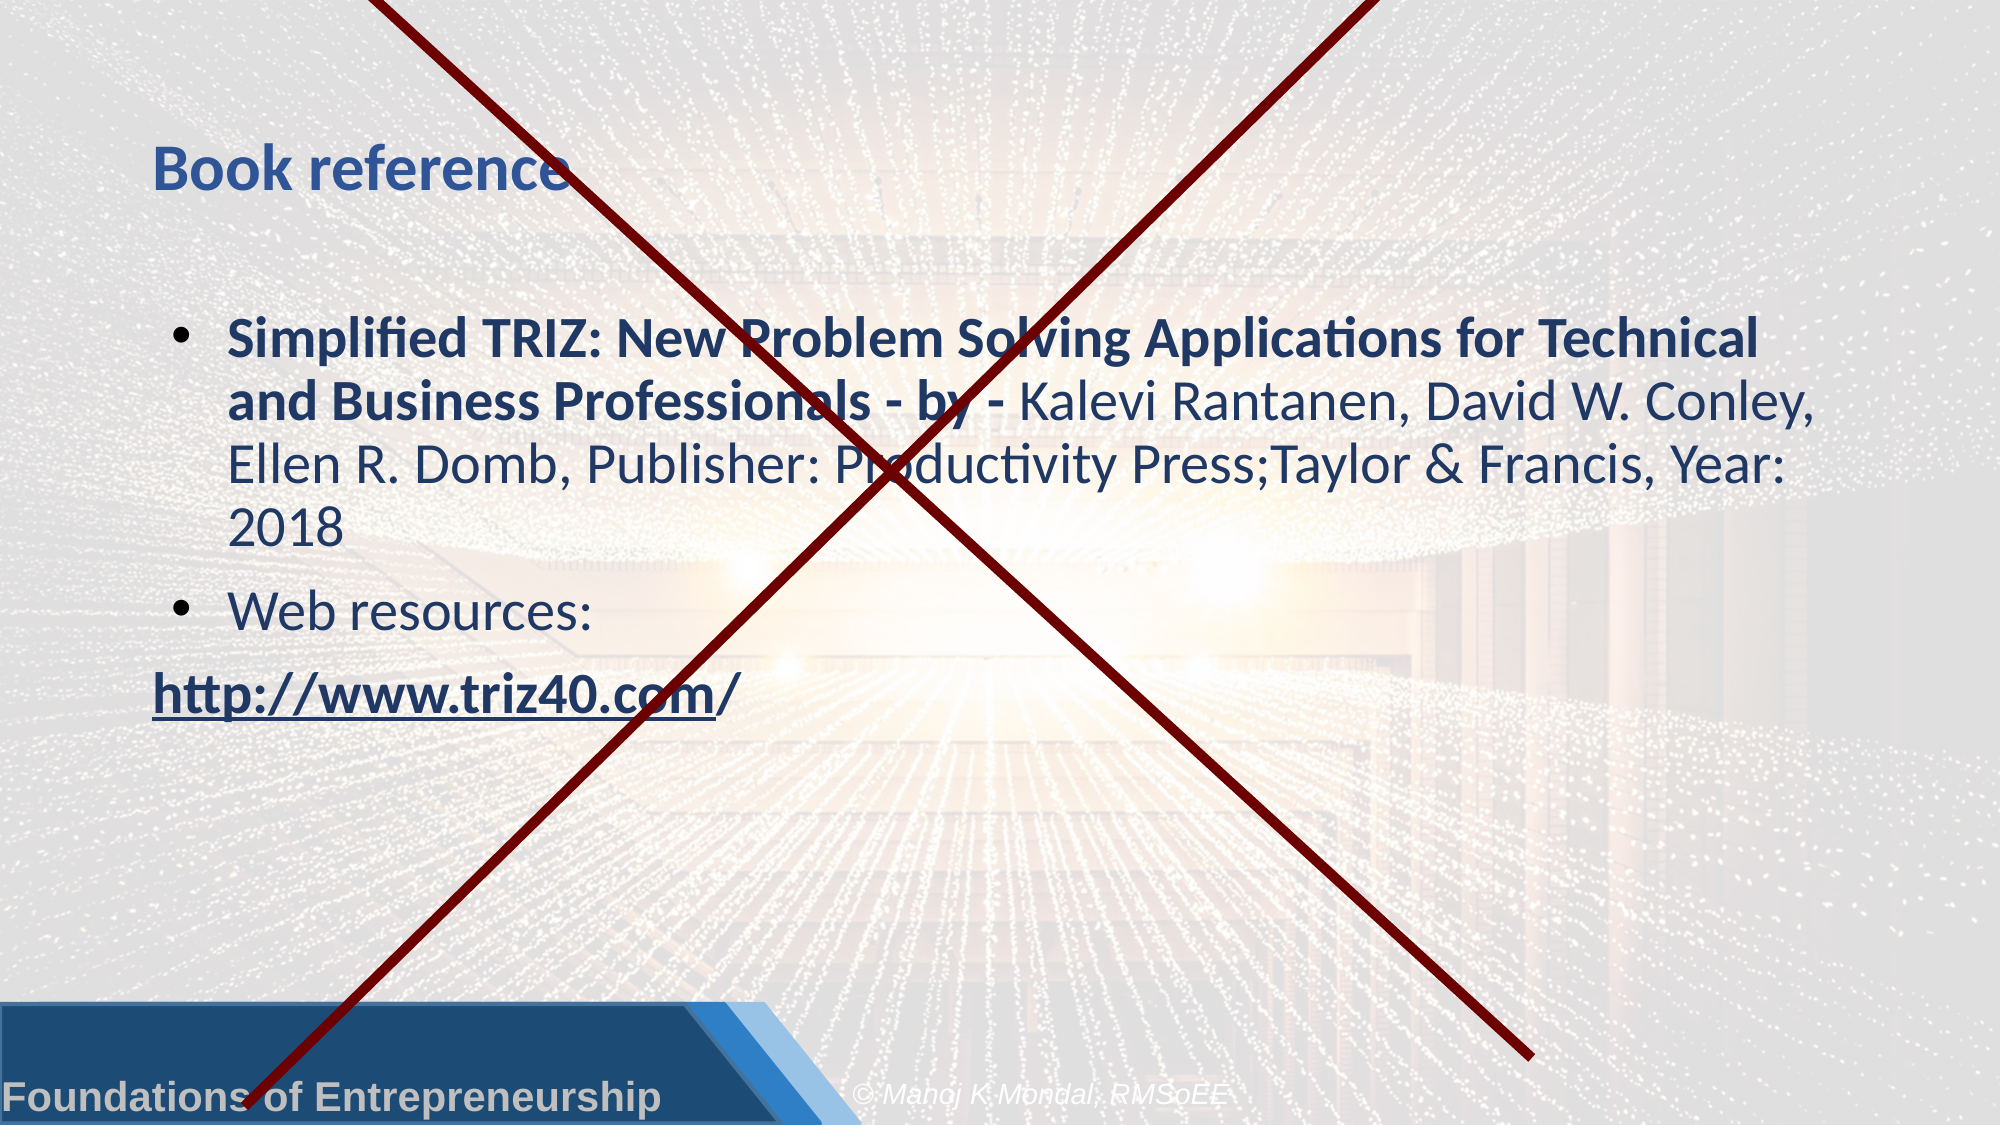

# Book reference
Simplified TRIZ: New Problem Solving Applications for Technical and Business Professionals - by - Kalevi Rantanen, David W. Conley, Ellen R. Domb, Publisher: Productivity Press;Taylor & Francis, Year: 2018
Web resources:
http://www.triz40.com/